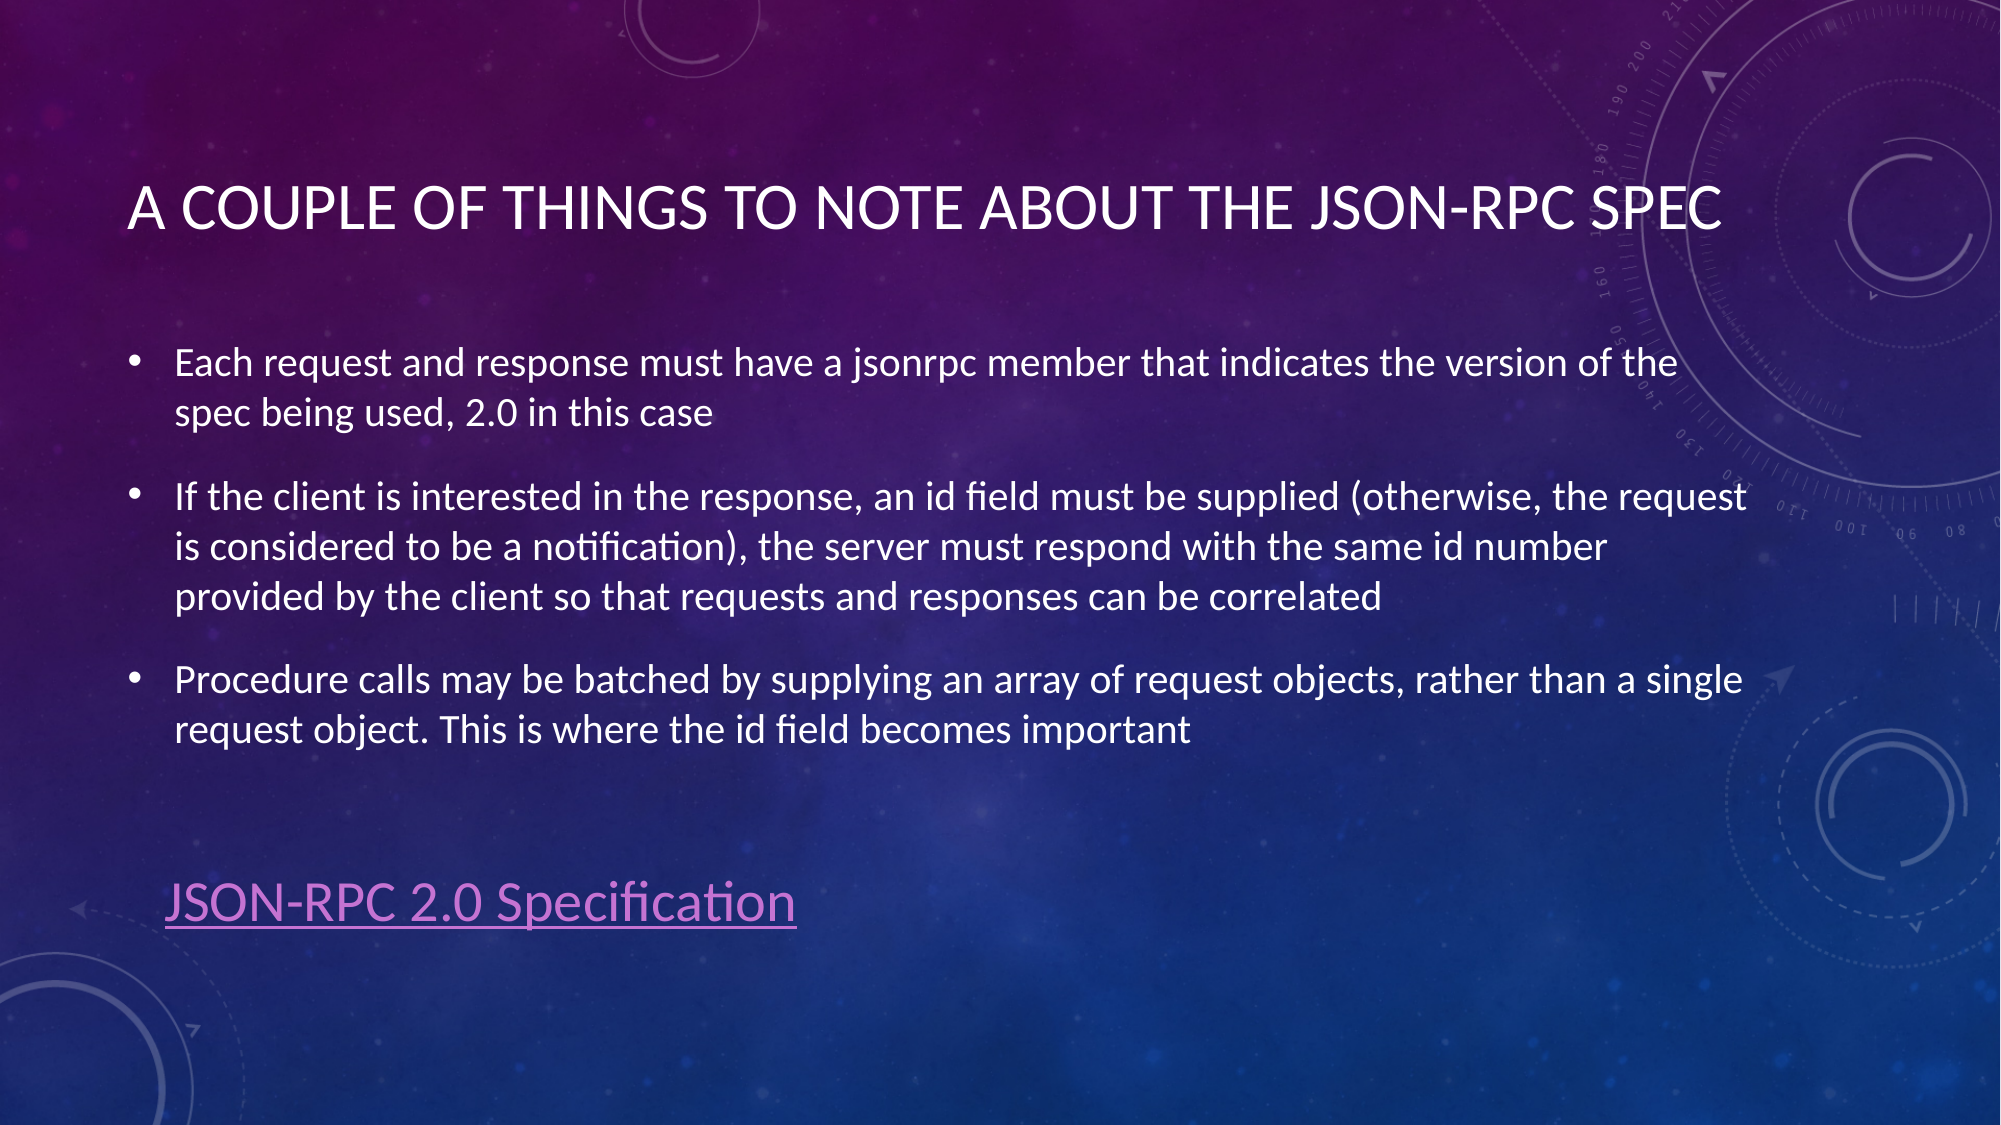

# A couple of things to note about the JSON-RPC spec
Each request and response must have a jsonrpc member that indicates the version of the spec being used, 2.0 in this case
If the client is interested in the response, an id field must be supplied (otherwise, the request is considered to be a notification), the server must respond with the same id number provided by the client so that requests and responses can be correlated
Procedure calls may be batched by supplying an array of request objects, rather than a single request object. This is where the id field becomes important
JSON-RPC 2.0 Specification